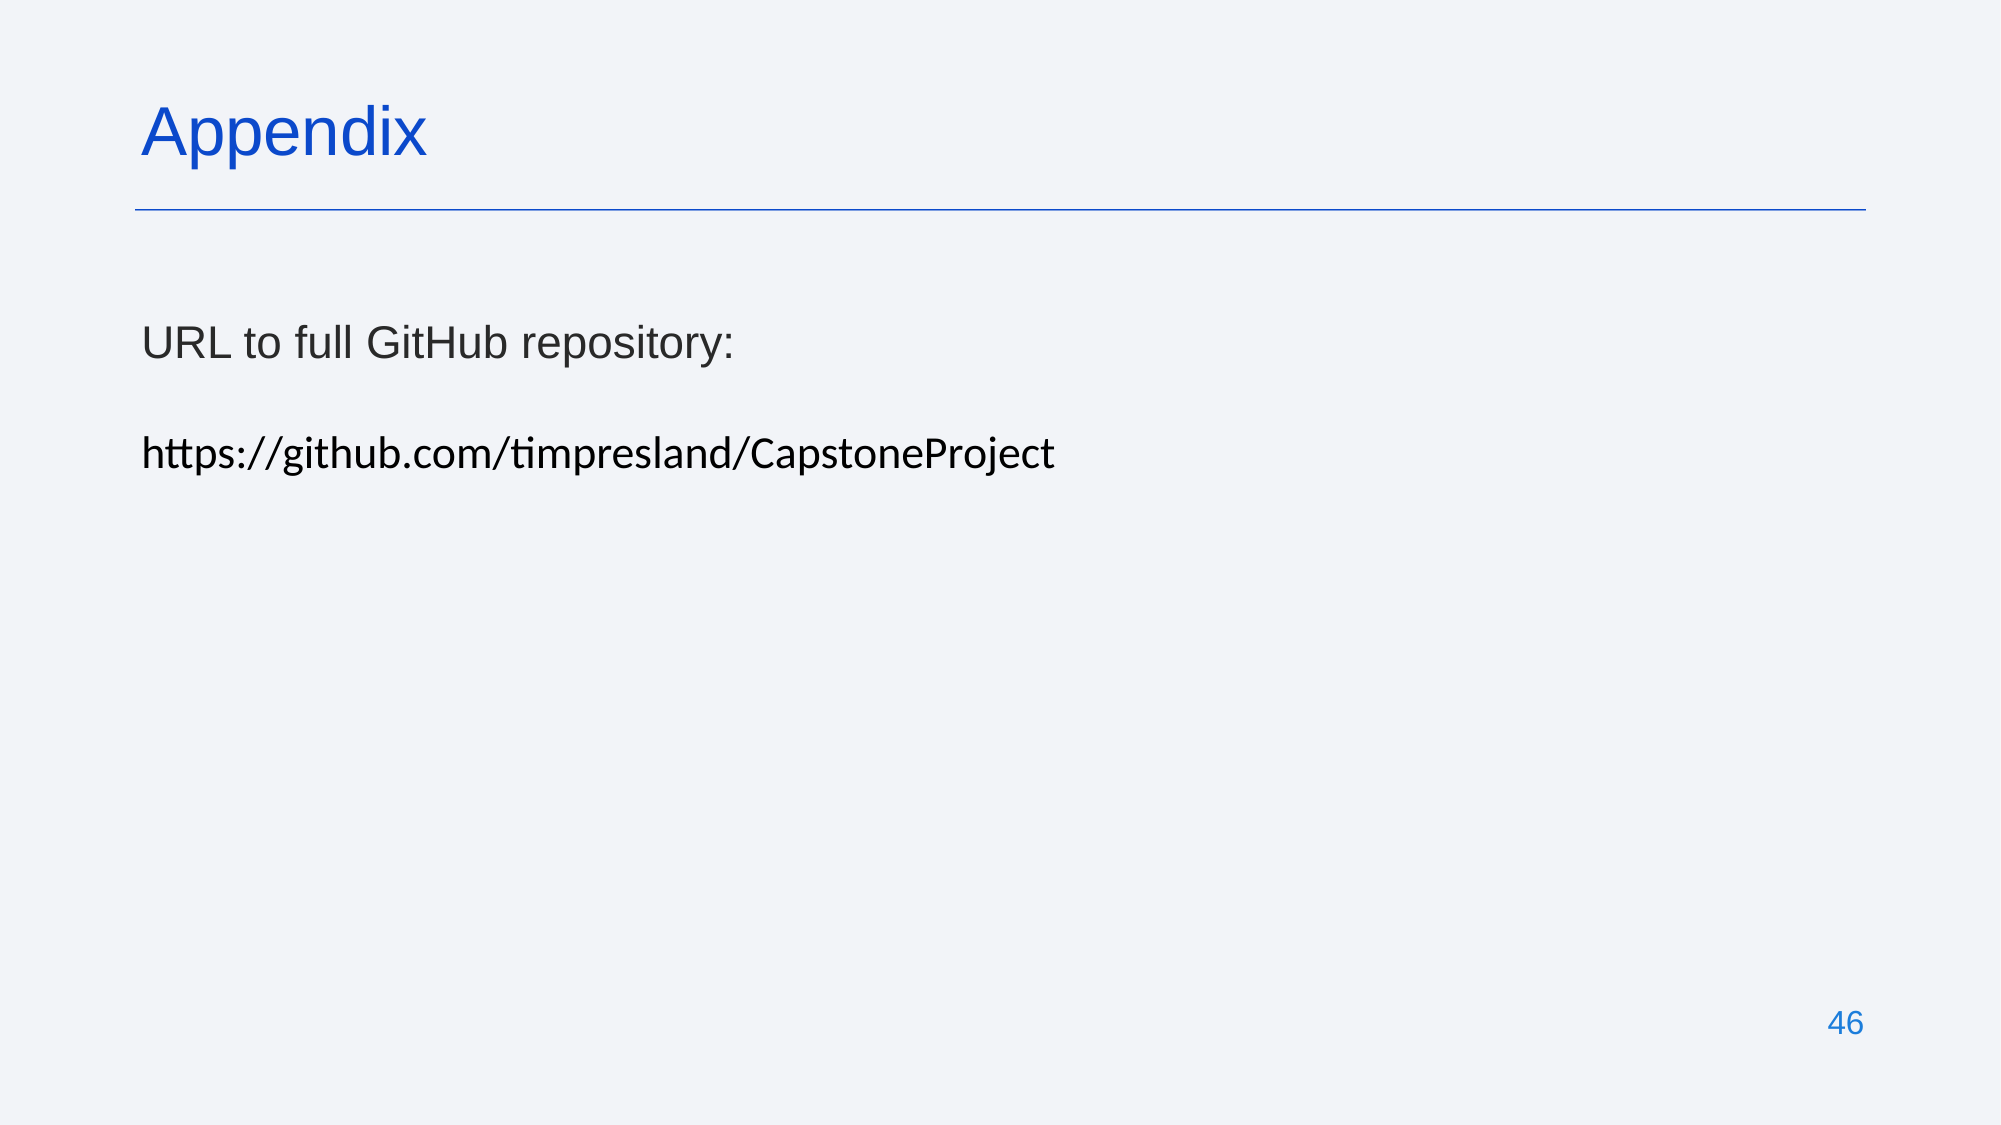

Appendix
URL to full GitHub repository:
https://github.com/timpresland/CapstoneProject
46